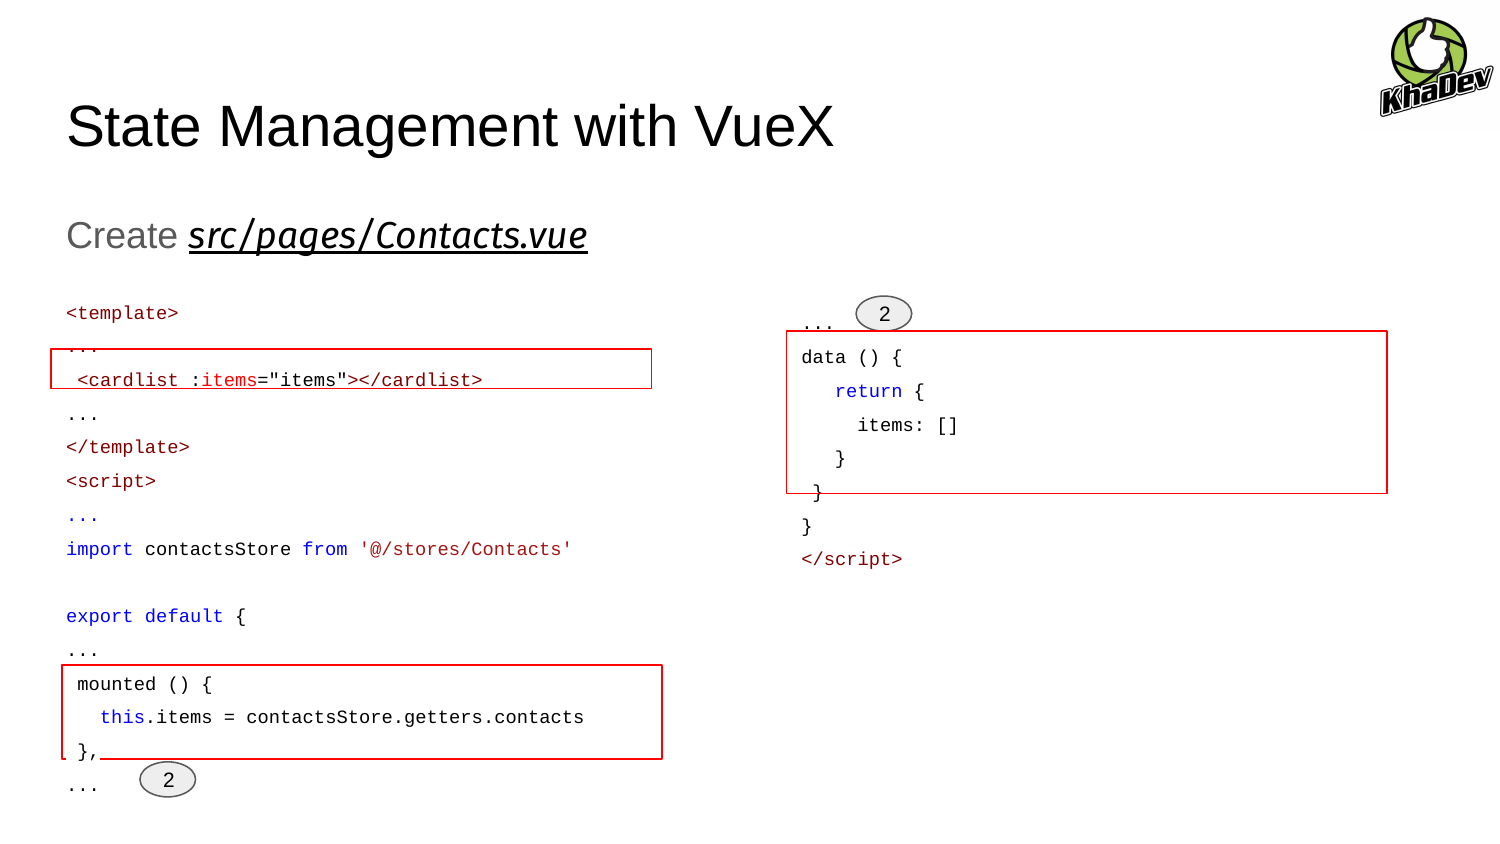

# State Management with VueX
Create src/pages/Contacts.vue
<template>
...
 <cardlist :items="items"></cardlist>
...
</template>
<script>
...
import contactsStore from '@/stores/Contacts'

export default {
...
 mounted () {
   this.items = contactsStore.getters.contacts
 },
...

...
data () {
   return {
     items: []
   }
 }
}
</script>
2

2